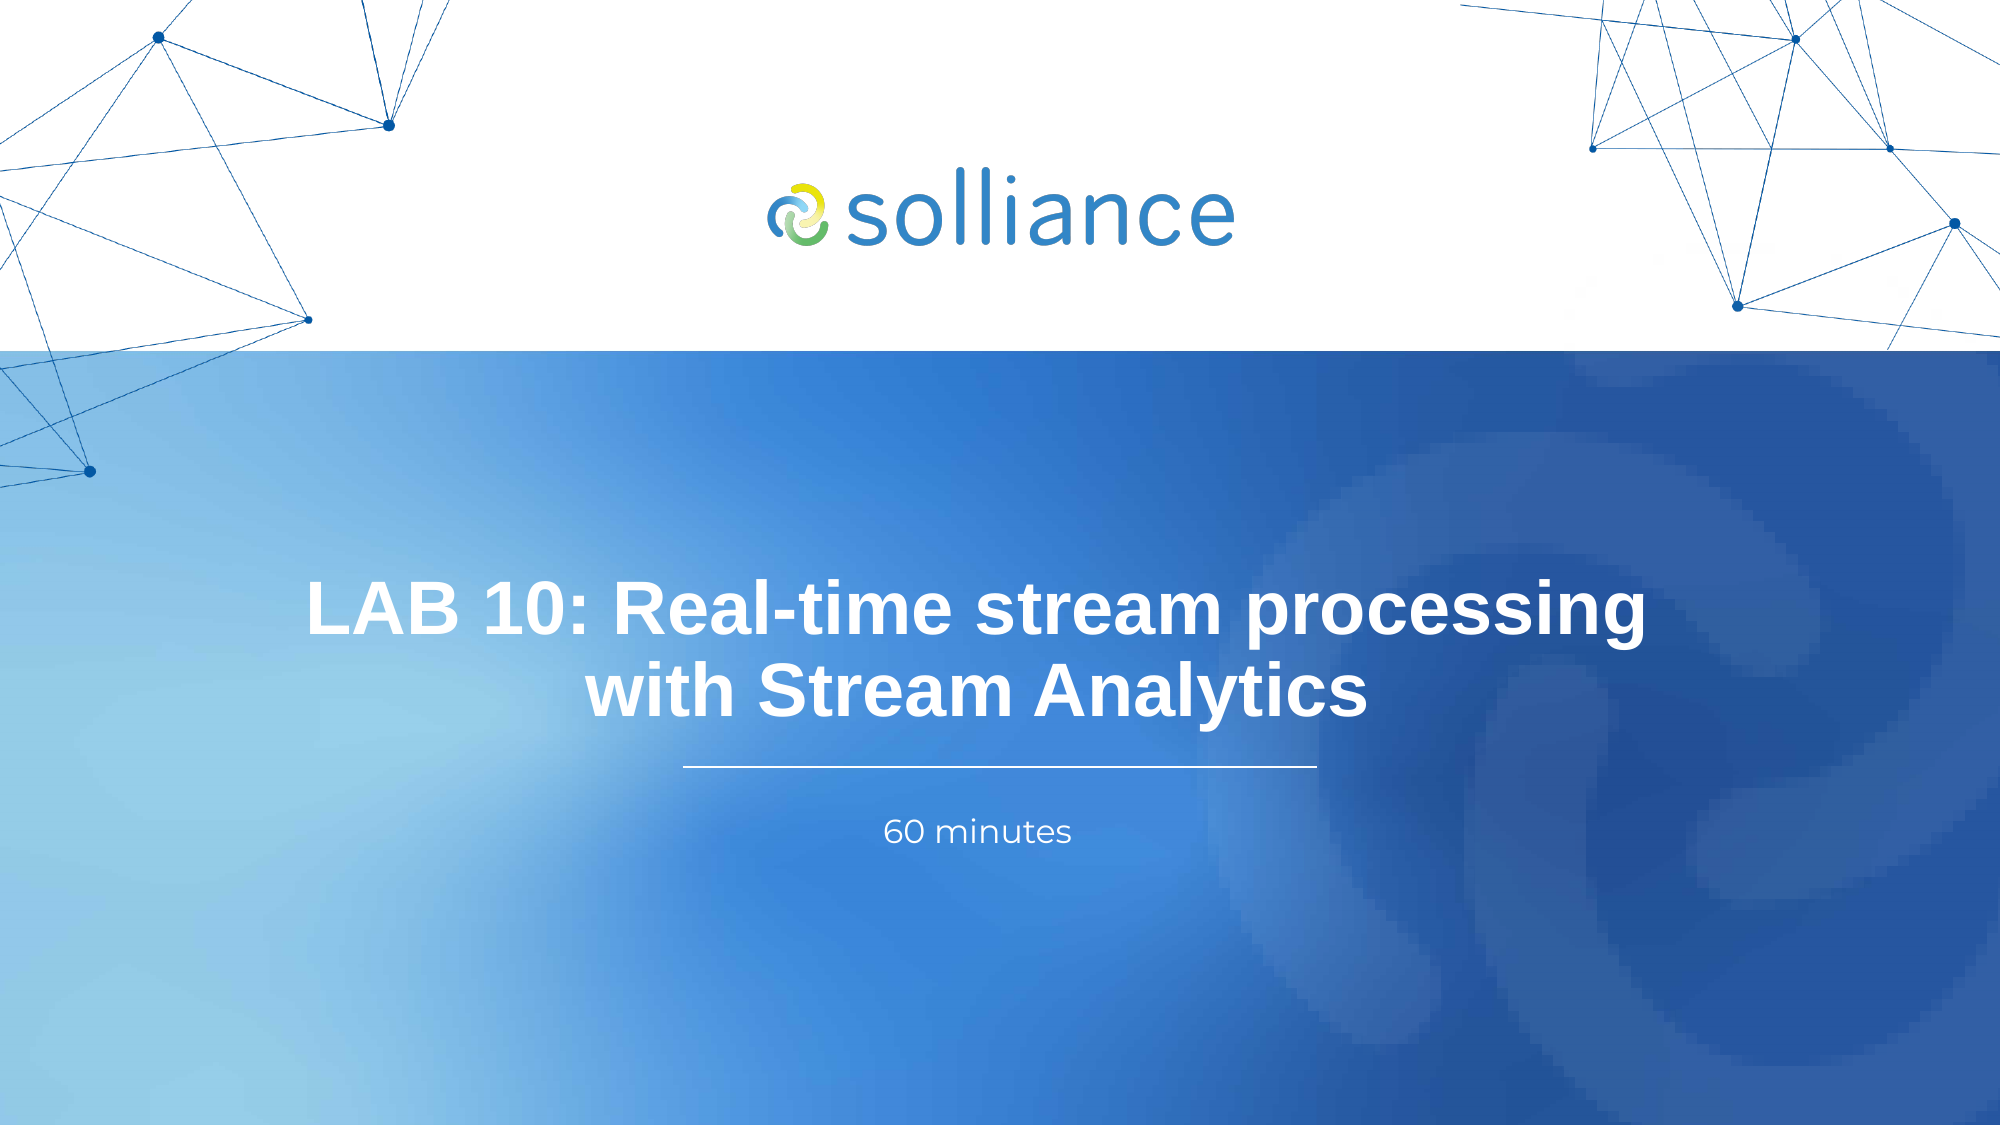

# LAB 10: Real-time stream processing with Stream Analytics
60 minutes